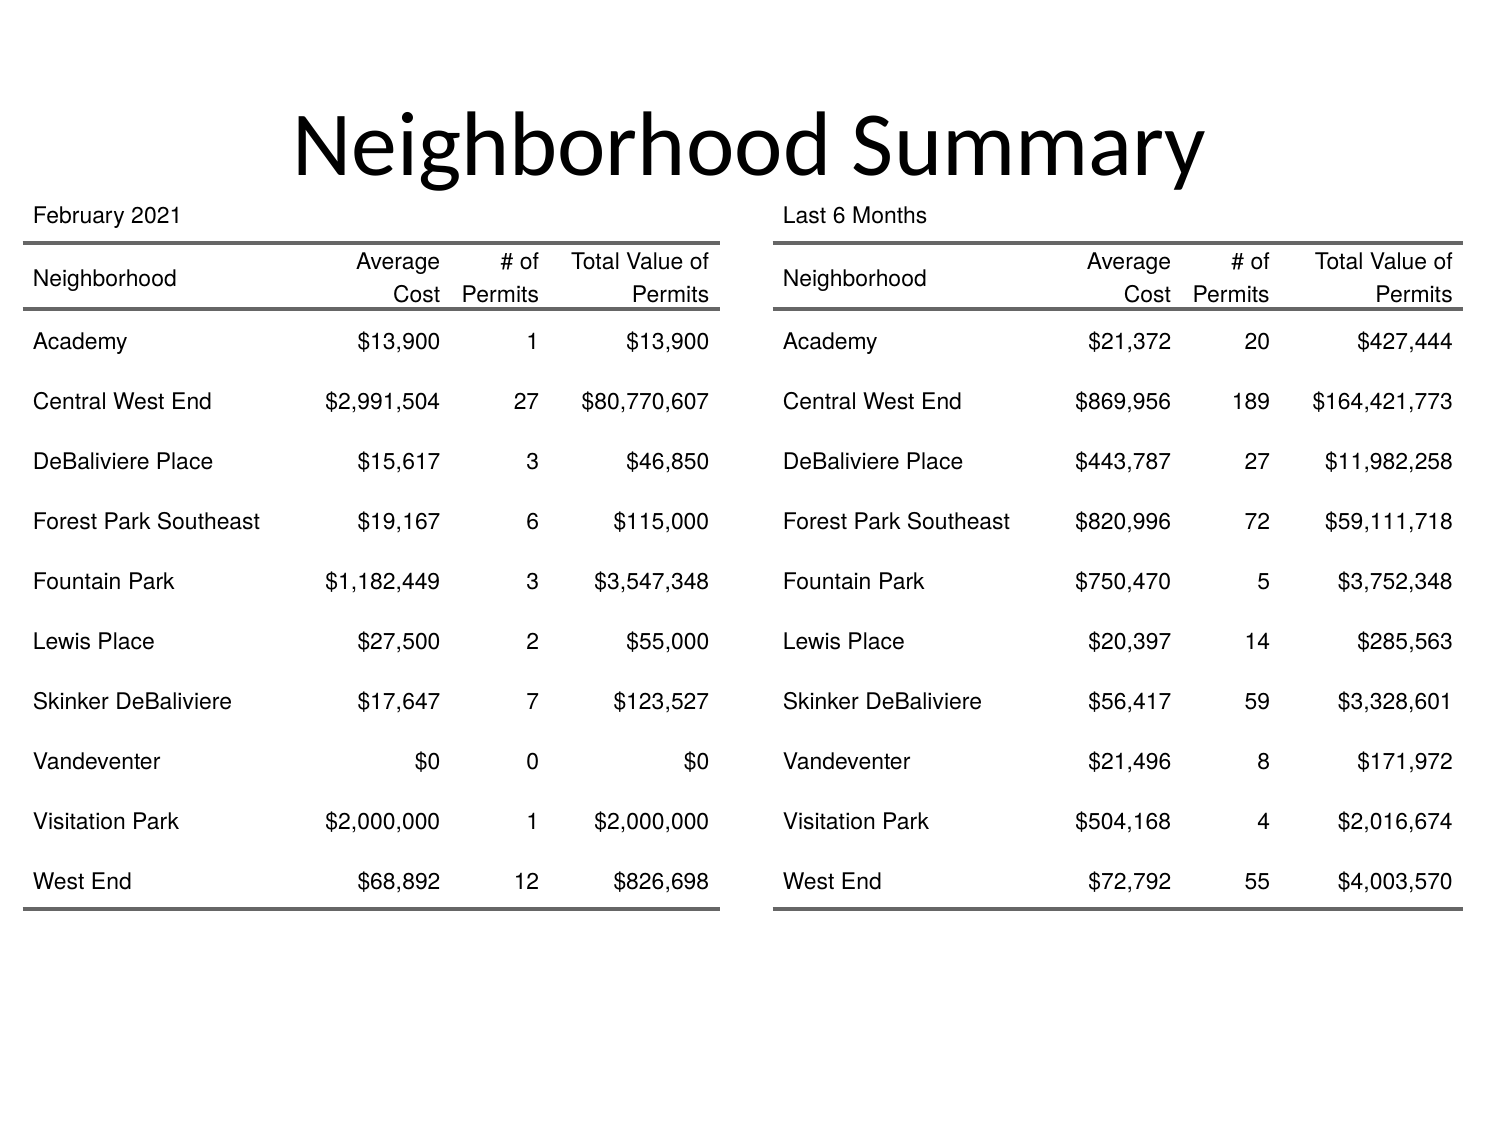

# Neighborhood Summary
| February 2021 | February 2021 | February 2021 | February 2021 |
| --- | --- | --- | --- |
| Neighborhood | Average Cost | # of Permits | Total Value of Permits |
| Academy | $13,900 | 1 | $13,900 |
| Central West End | $2,991,504 | 27 | $80,770,607 |
| DeBaliviere Place | $15,617 | 3 | $46,850 |
| Forest Park Southeast | $19,167 | 6 | $115,000 |
| Fountain Park | $1,182,449 | 3 | $3,547,348 |
| Lewis Place | $27,500 | 2 | $55,000 |
| Skinker DeBaliviere | $17,647 | 7 | $123,527 |
| Vandeventer | $0 | 0 | $0 |
| Visitation Park | $2,000,000 | 1 | $2,000,000 |
| West End | $68,892 | 12 | $826,698 |
| Last 6 Months | Last 6 Months | Last 6 Months | Last 6 Months |
| --- | --- | --- | --- |
| Neighborhood | Average Cost | # of Permits | Total Value of Permits |
| Academy | $21,372 | 20 | $427,444 |
| Central West End | $869,956 | 189 | $164,421,773 |
| DeBaliviere Place | $443,787 | 27 | $11,982,258 |
| Forest Park Southeast | $820,996 | 72 | $59,111,718 |
| Fountain Park | $750,470 | 5 | $3,752,348 |
| Lewis Place | $20,397 | 14 | $285,563 |
| Skinker DeBaliviere | $56,417 | 59 | $3,328,601 |
| Vandeventer | $21,496 | 8 | $171,972 |
| Visitation Park | $504,168 | 4 | $2,016,674 |
| West End | $72,792 | 55 | $4,003,570 |